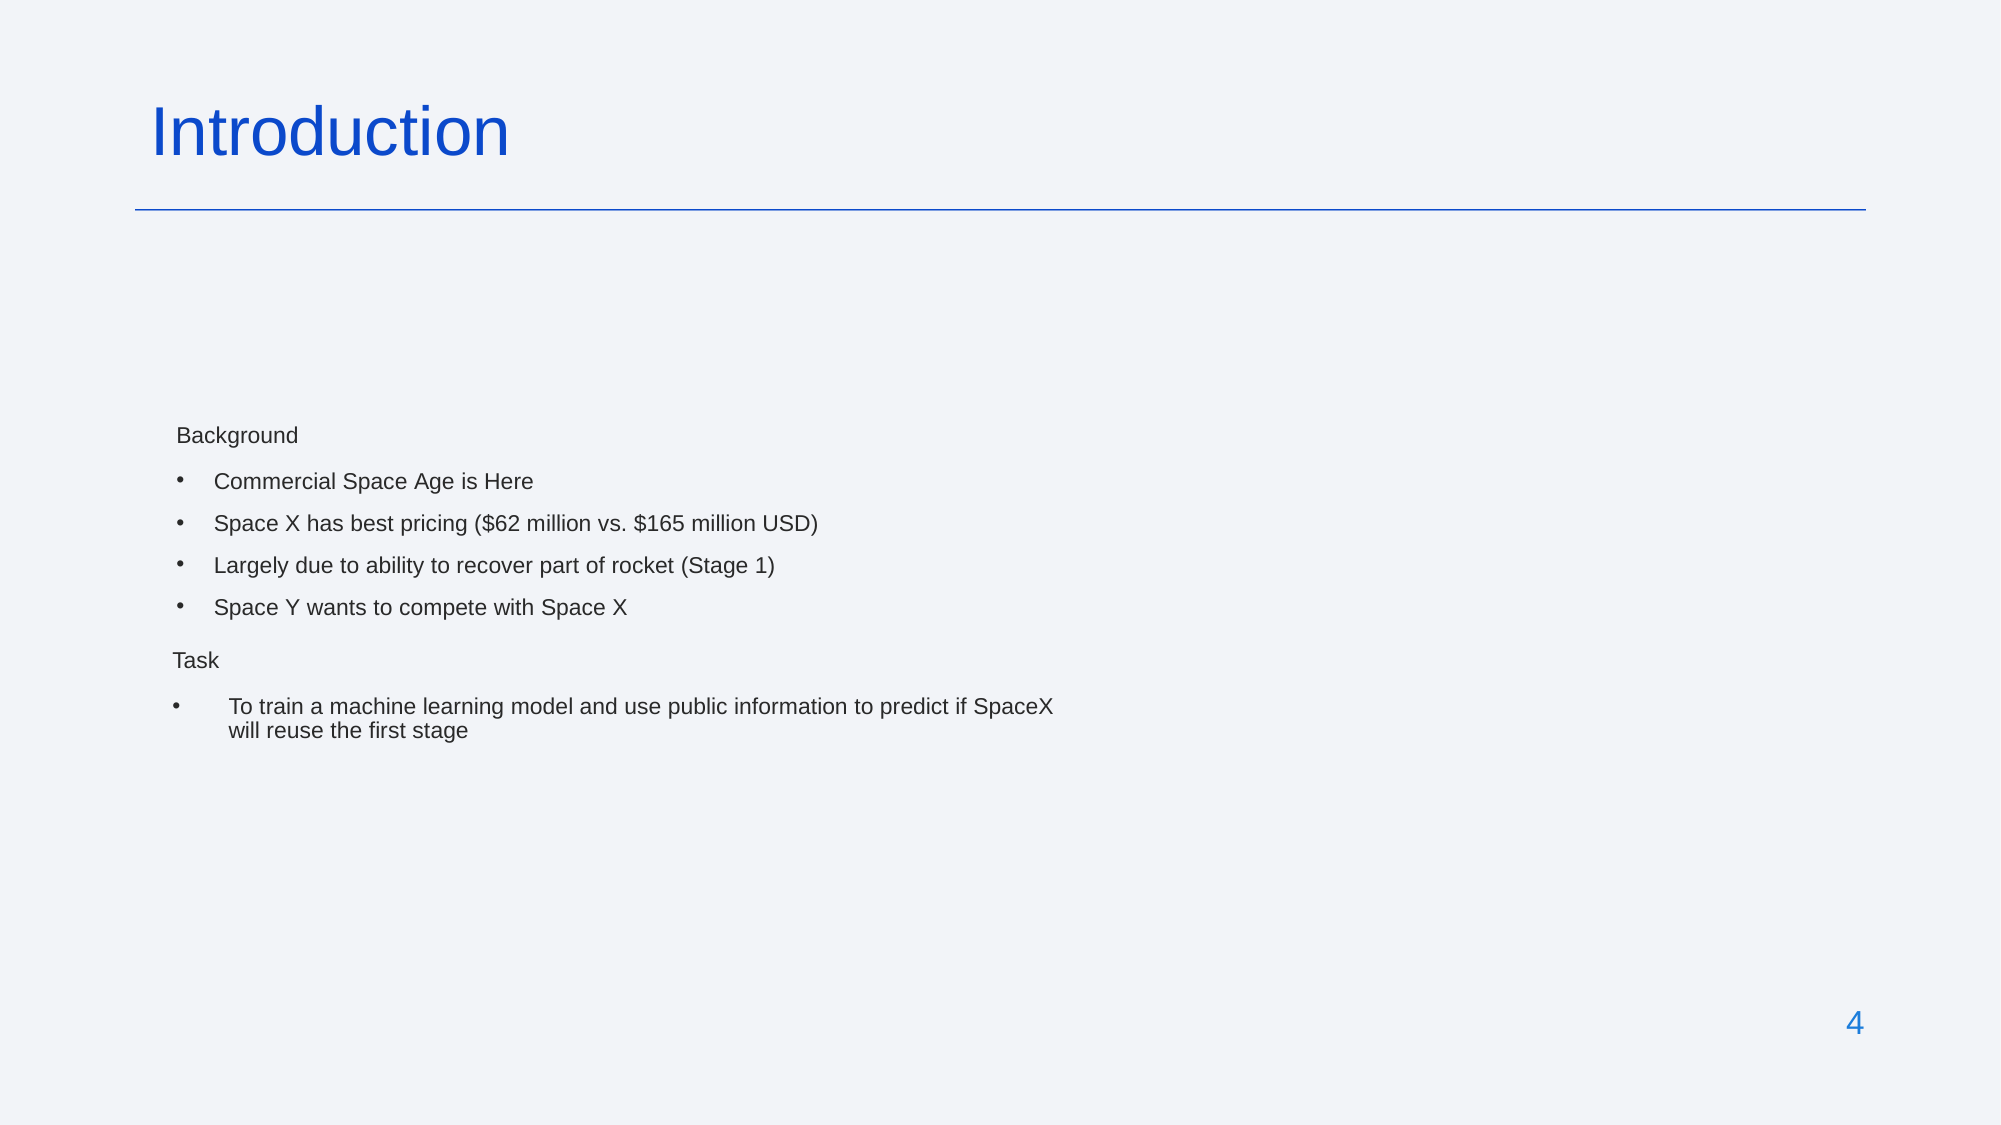

Introduction
Background
Commercial Space Age is Here
Space X has best pricing ($62 million vs. $165 million USD)
Largely due to ability to recover part of rocket (Stage 1)
Space Y wants to compete with Space X
Task
To train a machine learning model and use public information to predict if SpaceX  will reuse the first stage

4